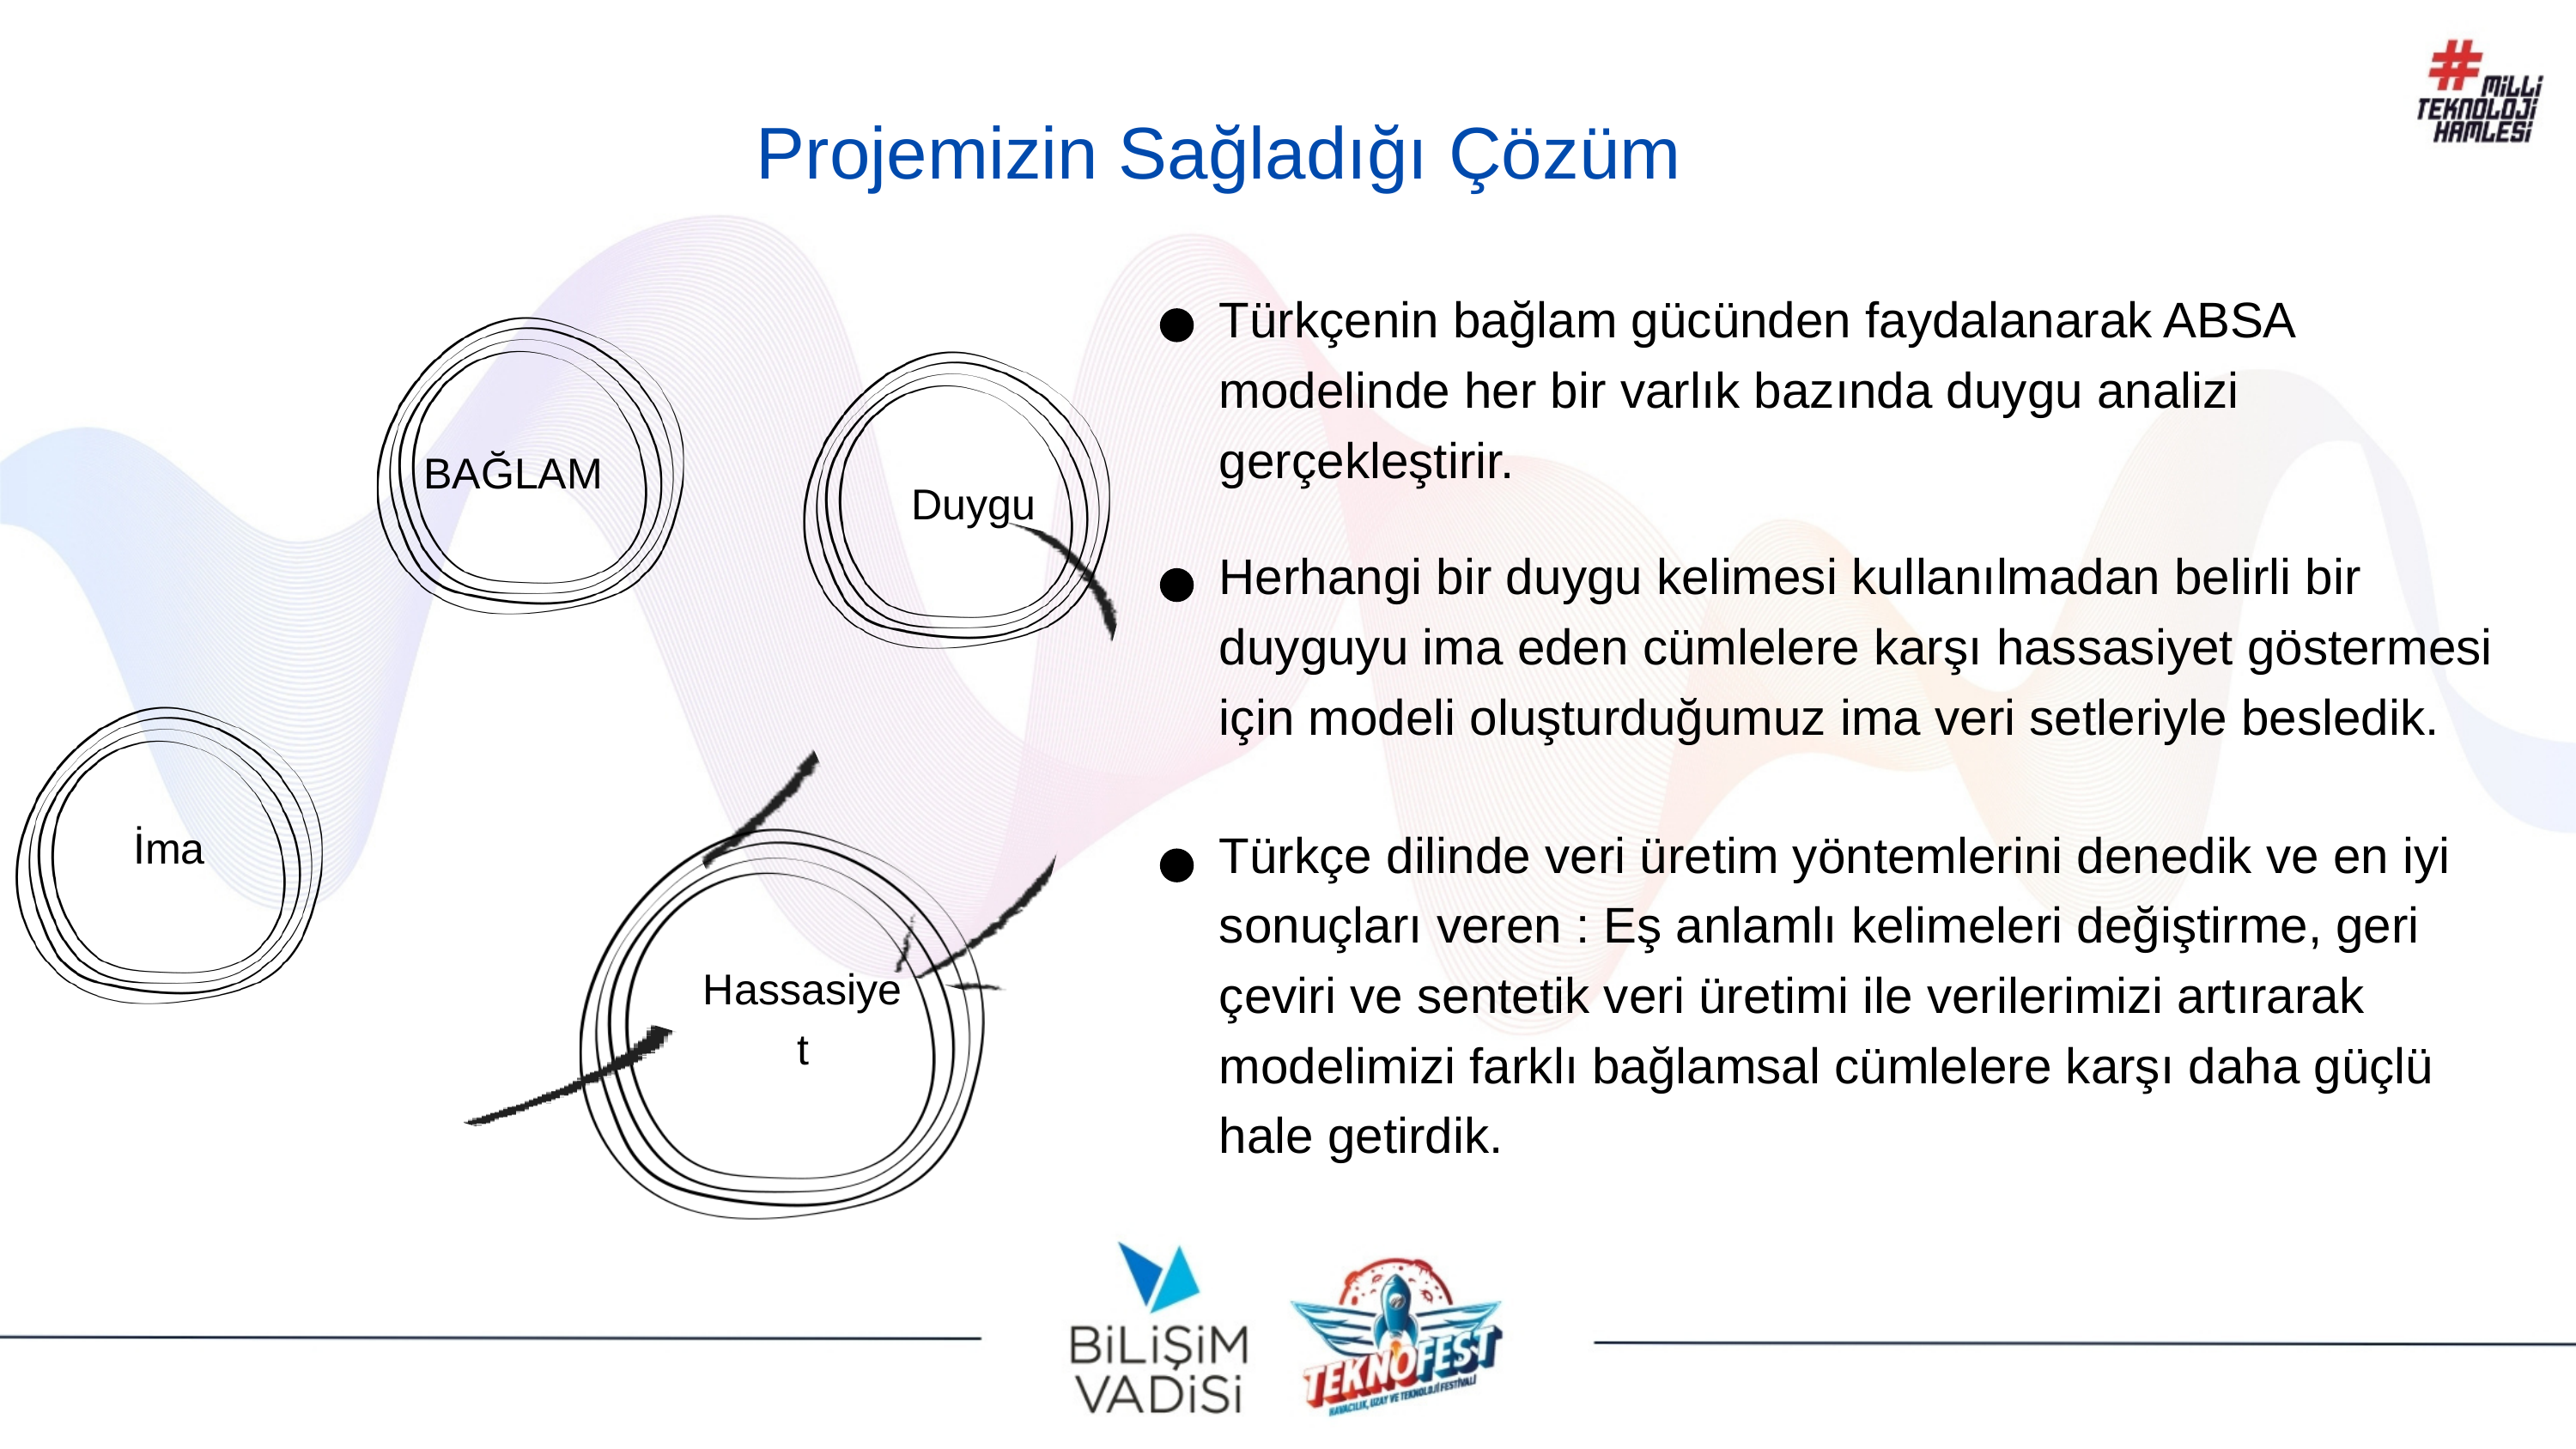

Projemizin Sağladığı Çözüm
Türkçenin bağlam gücünden faydalanarak ABSA modelinde her bir varlık bazında duygu analizi gerçekleştirir.

BAĞLAM

Duygu

Herhangi bir duygu kelimesi kullanılmadan belirli bir duyguyu ima eden cümlelere karşı hassasiyet göstermesi için modeli oluşturduğumuz ima veri setleriyle besledik.

İma

Türkçe dilinde veri üretim yöntemlerini denedik ve en iyi sonuçları veren : Eş anlamlı kelimeleri değiştirme, geri çeviri ve sentetik veri üretimi ile verilerimizi artırarak modelimizi farklı bağlamsal cümlelere karşı daha güçlü hale getirdik.

Hassasiyet